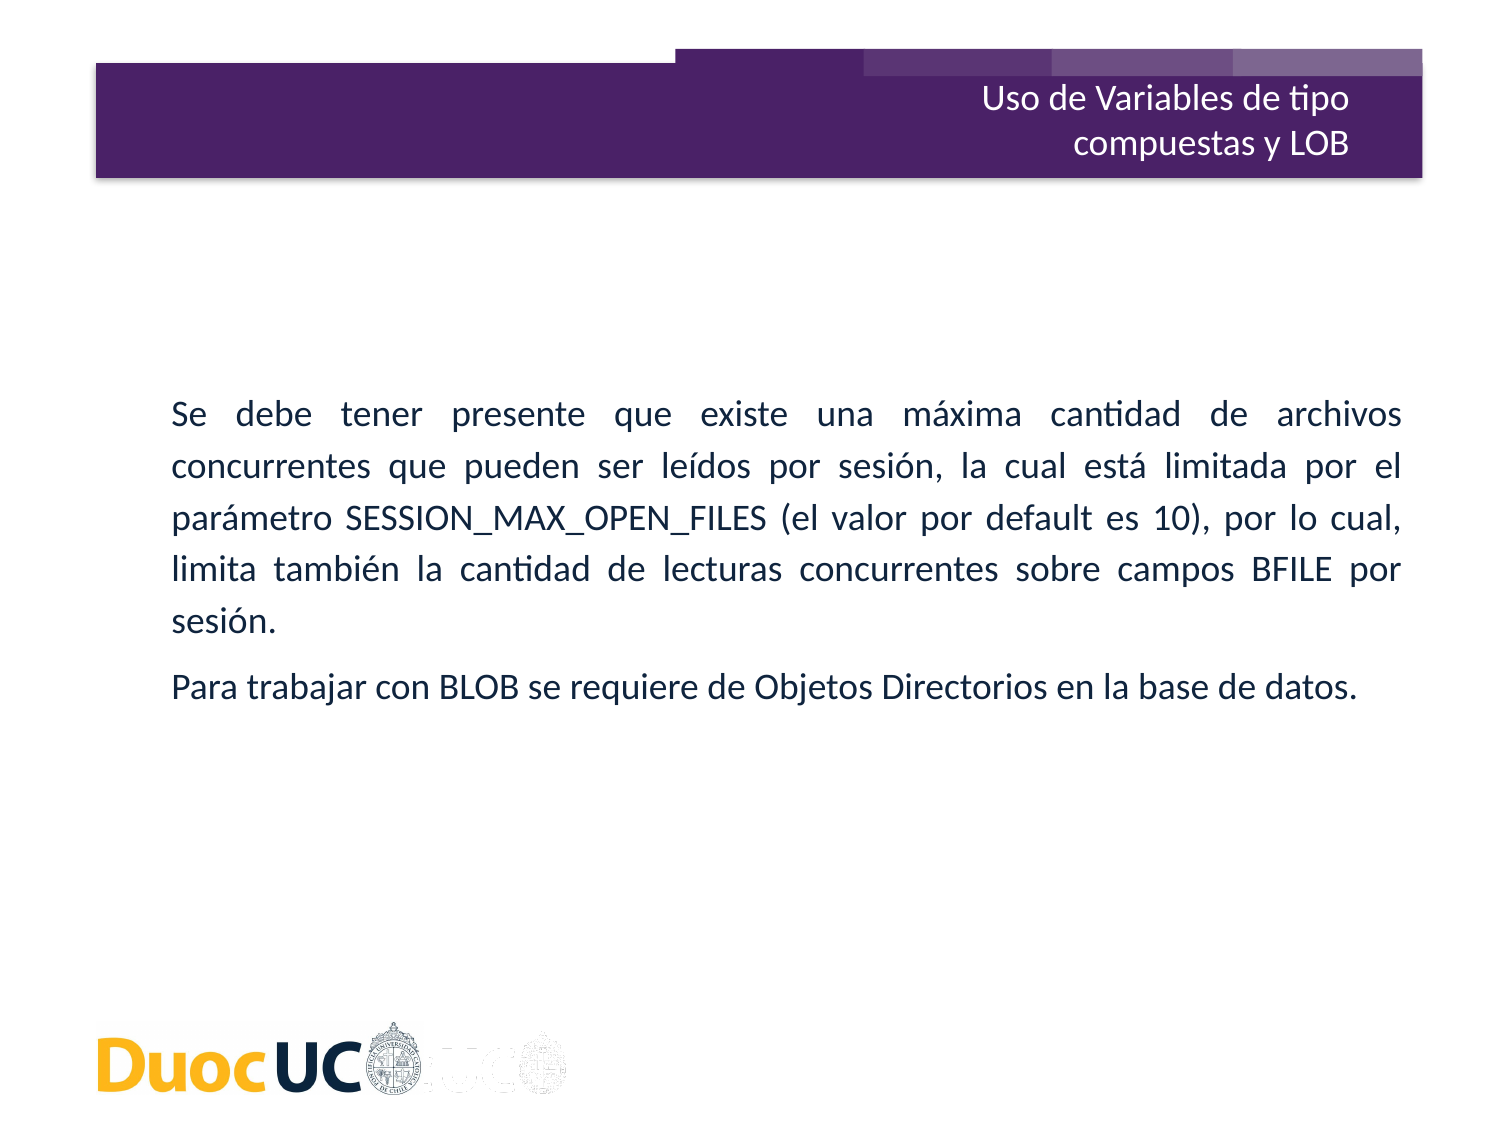

Uso de Variables de tipo compuestas y LOB
Se debe tener presente que existe una máxima cantidad de archivos concurrentes que pueden ser leídos por sesión, la cual está limitada por el parámetro SESSION_MAX_OPEN_FILES (el valor por default es 10), por lo cual, limita también la cantidad de lecturas concurrentes sobre campos BFILE por sesión.
Para trabajar con BLOB se requiere de Objetos Directorios en la base de datos.